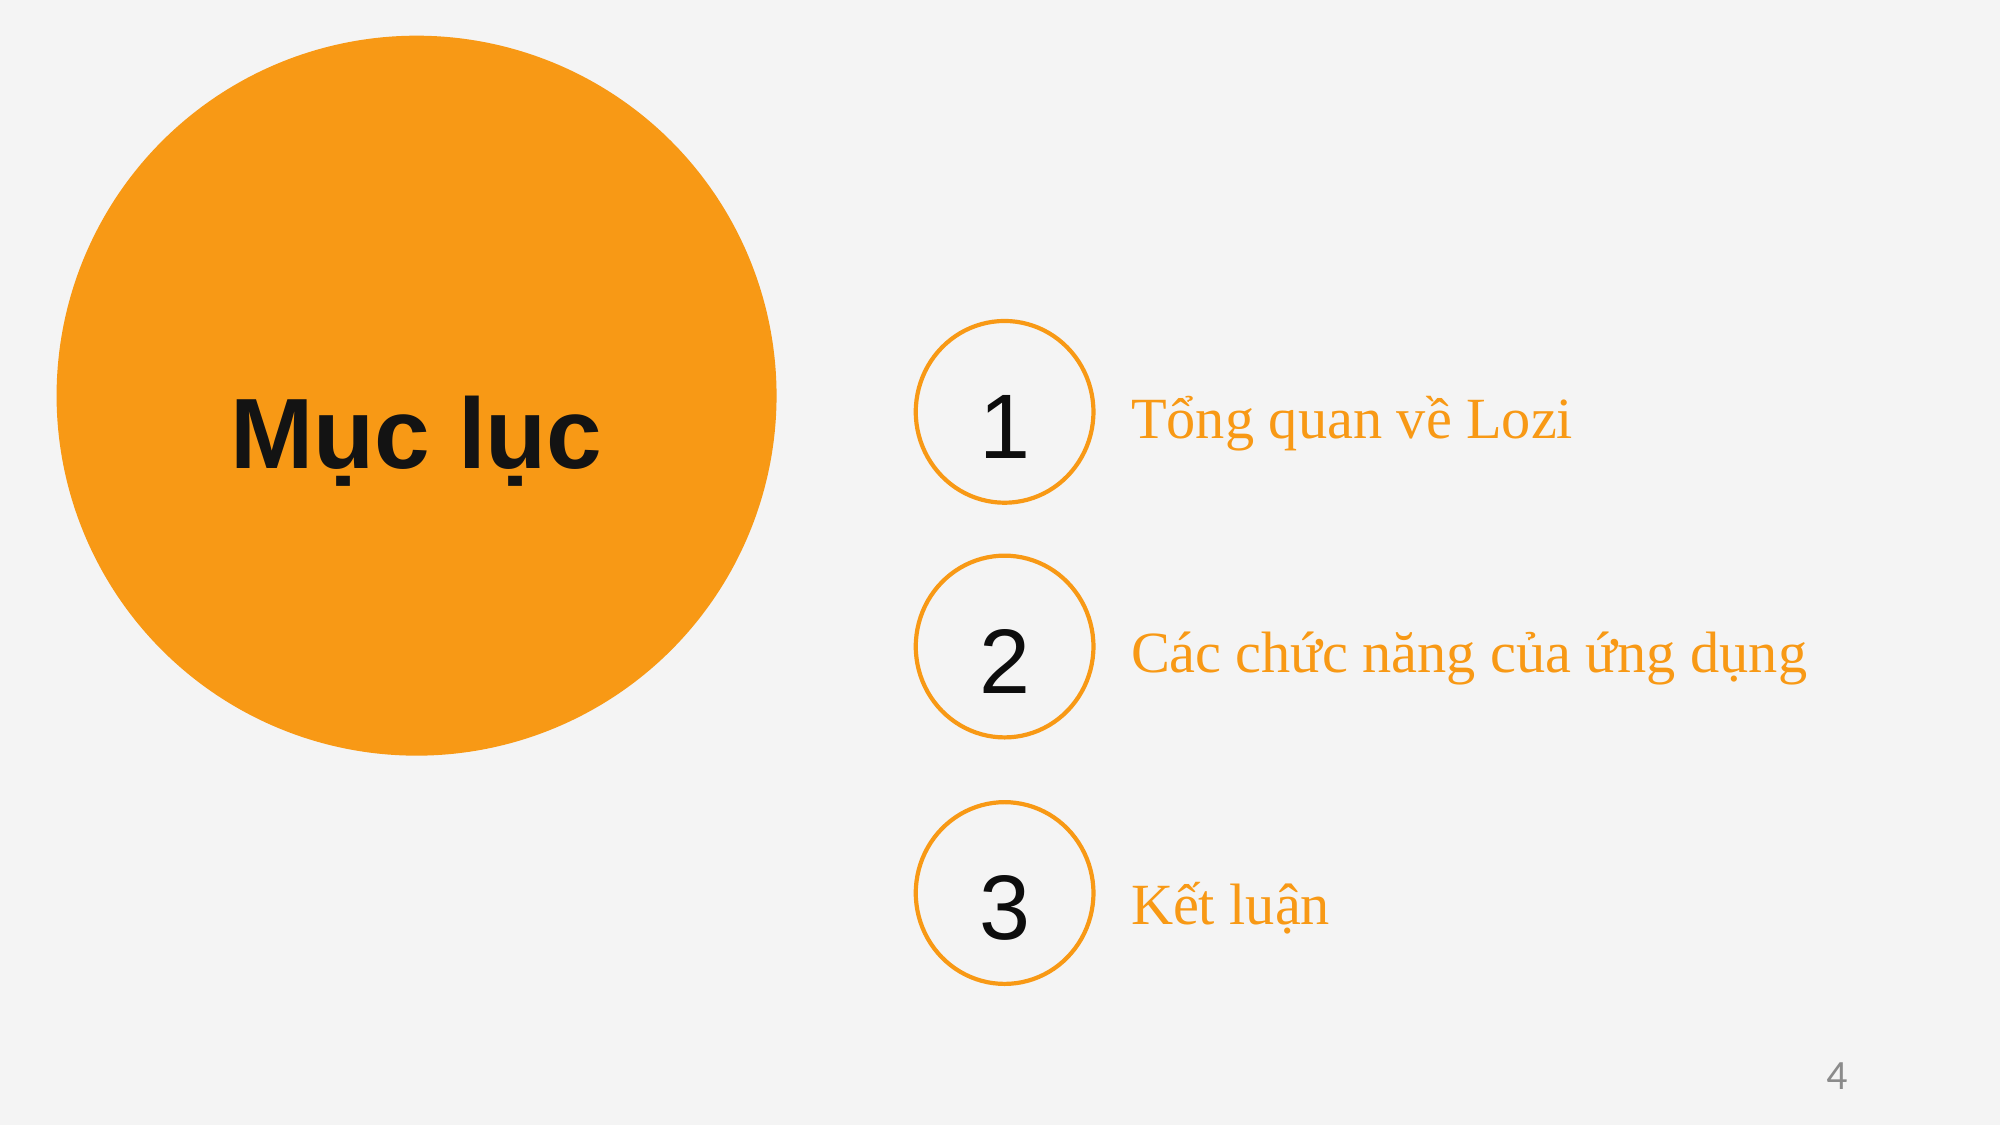

Mục lục
1

Tổng quan về Lozi
2

Các chức năng của ứng dụng
3

Kết luận
4